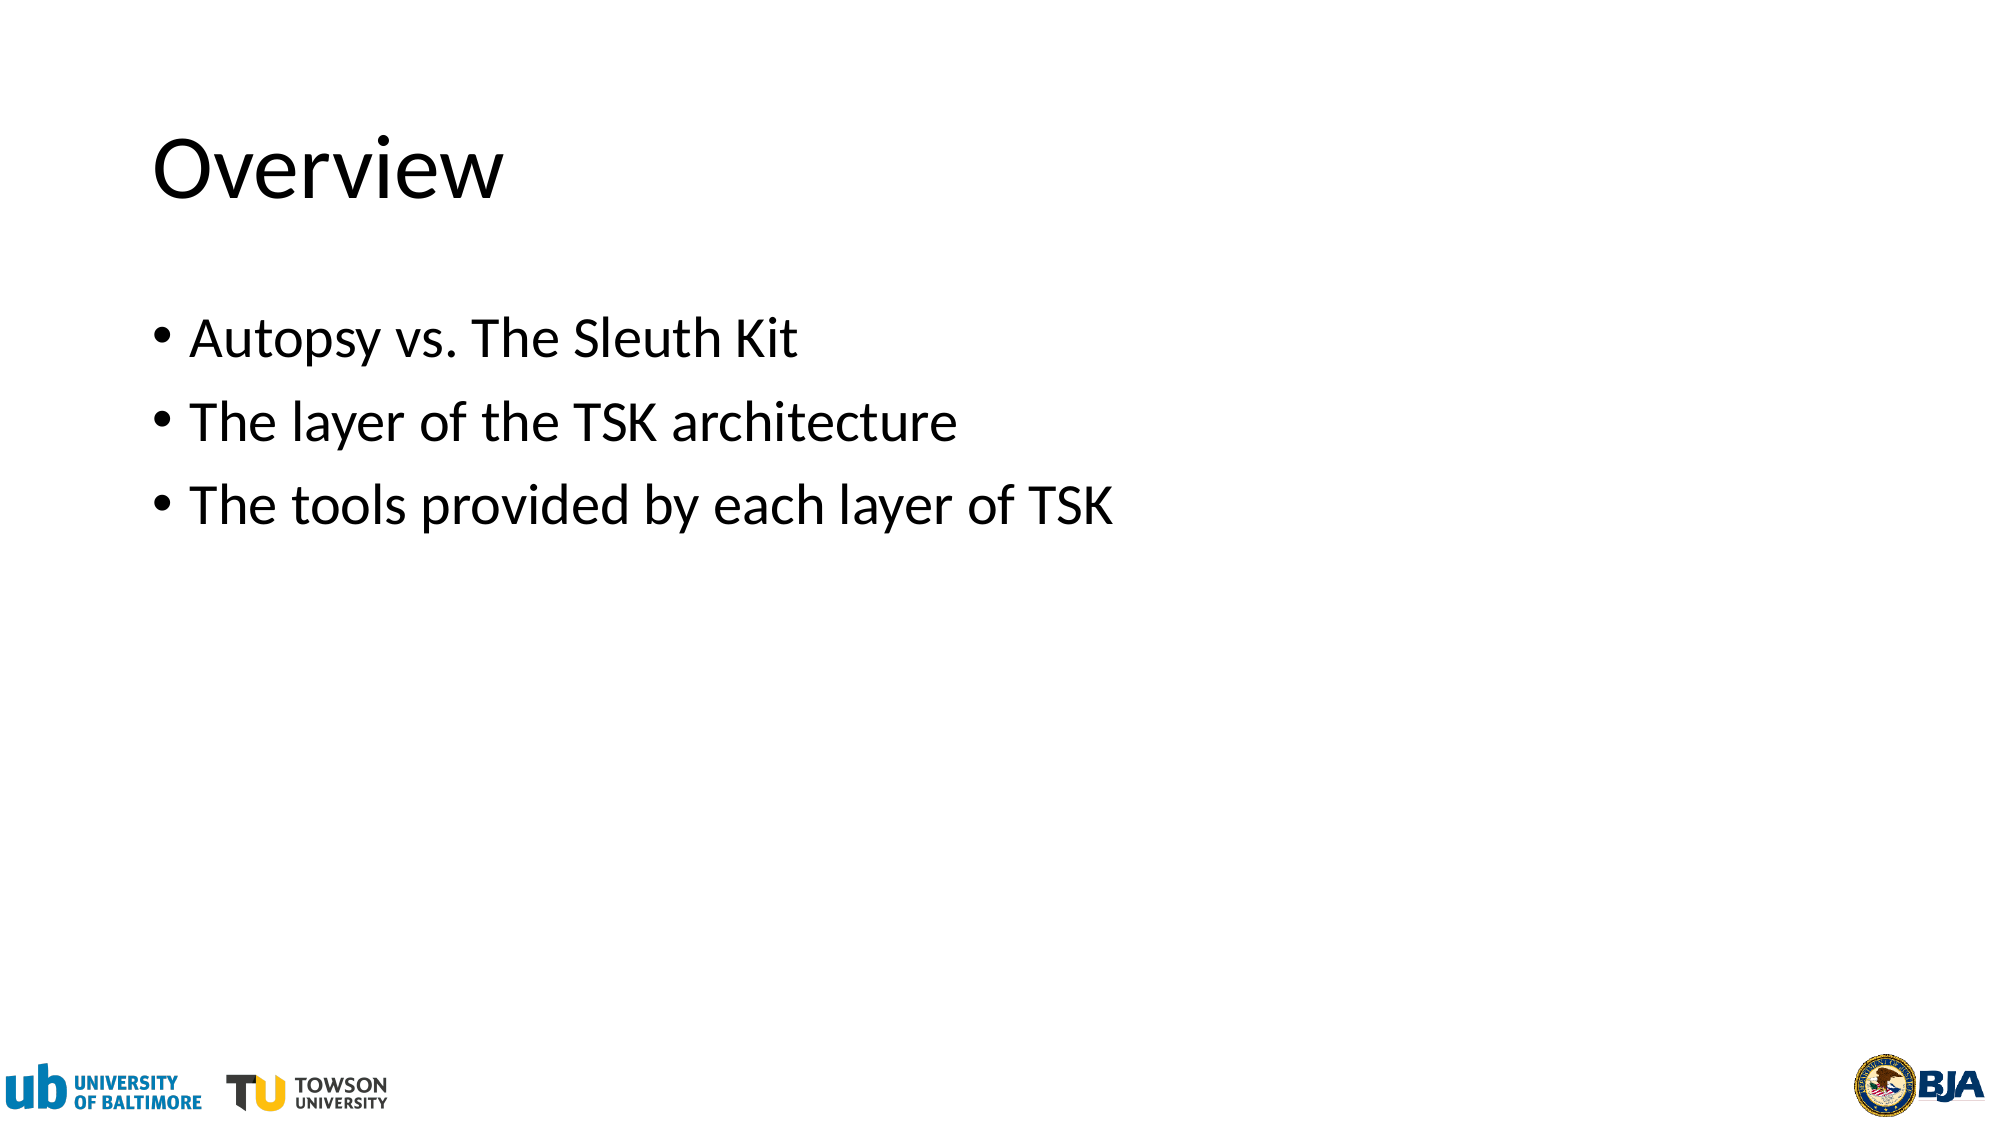

# Overview
Autopsy vs. The Sleuth Kit
The layer of the TSK architecture
The tools provided by each layer of TSK